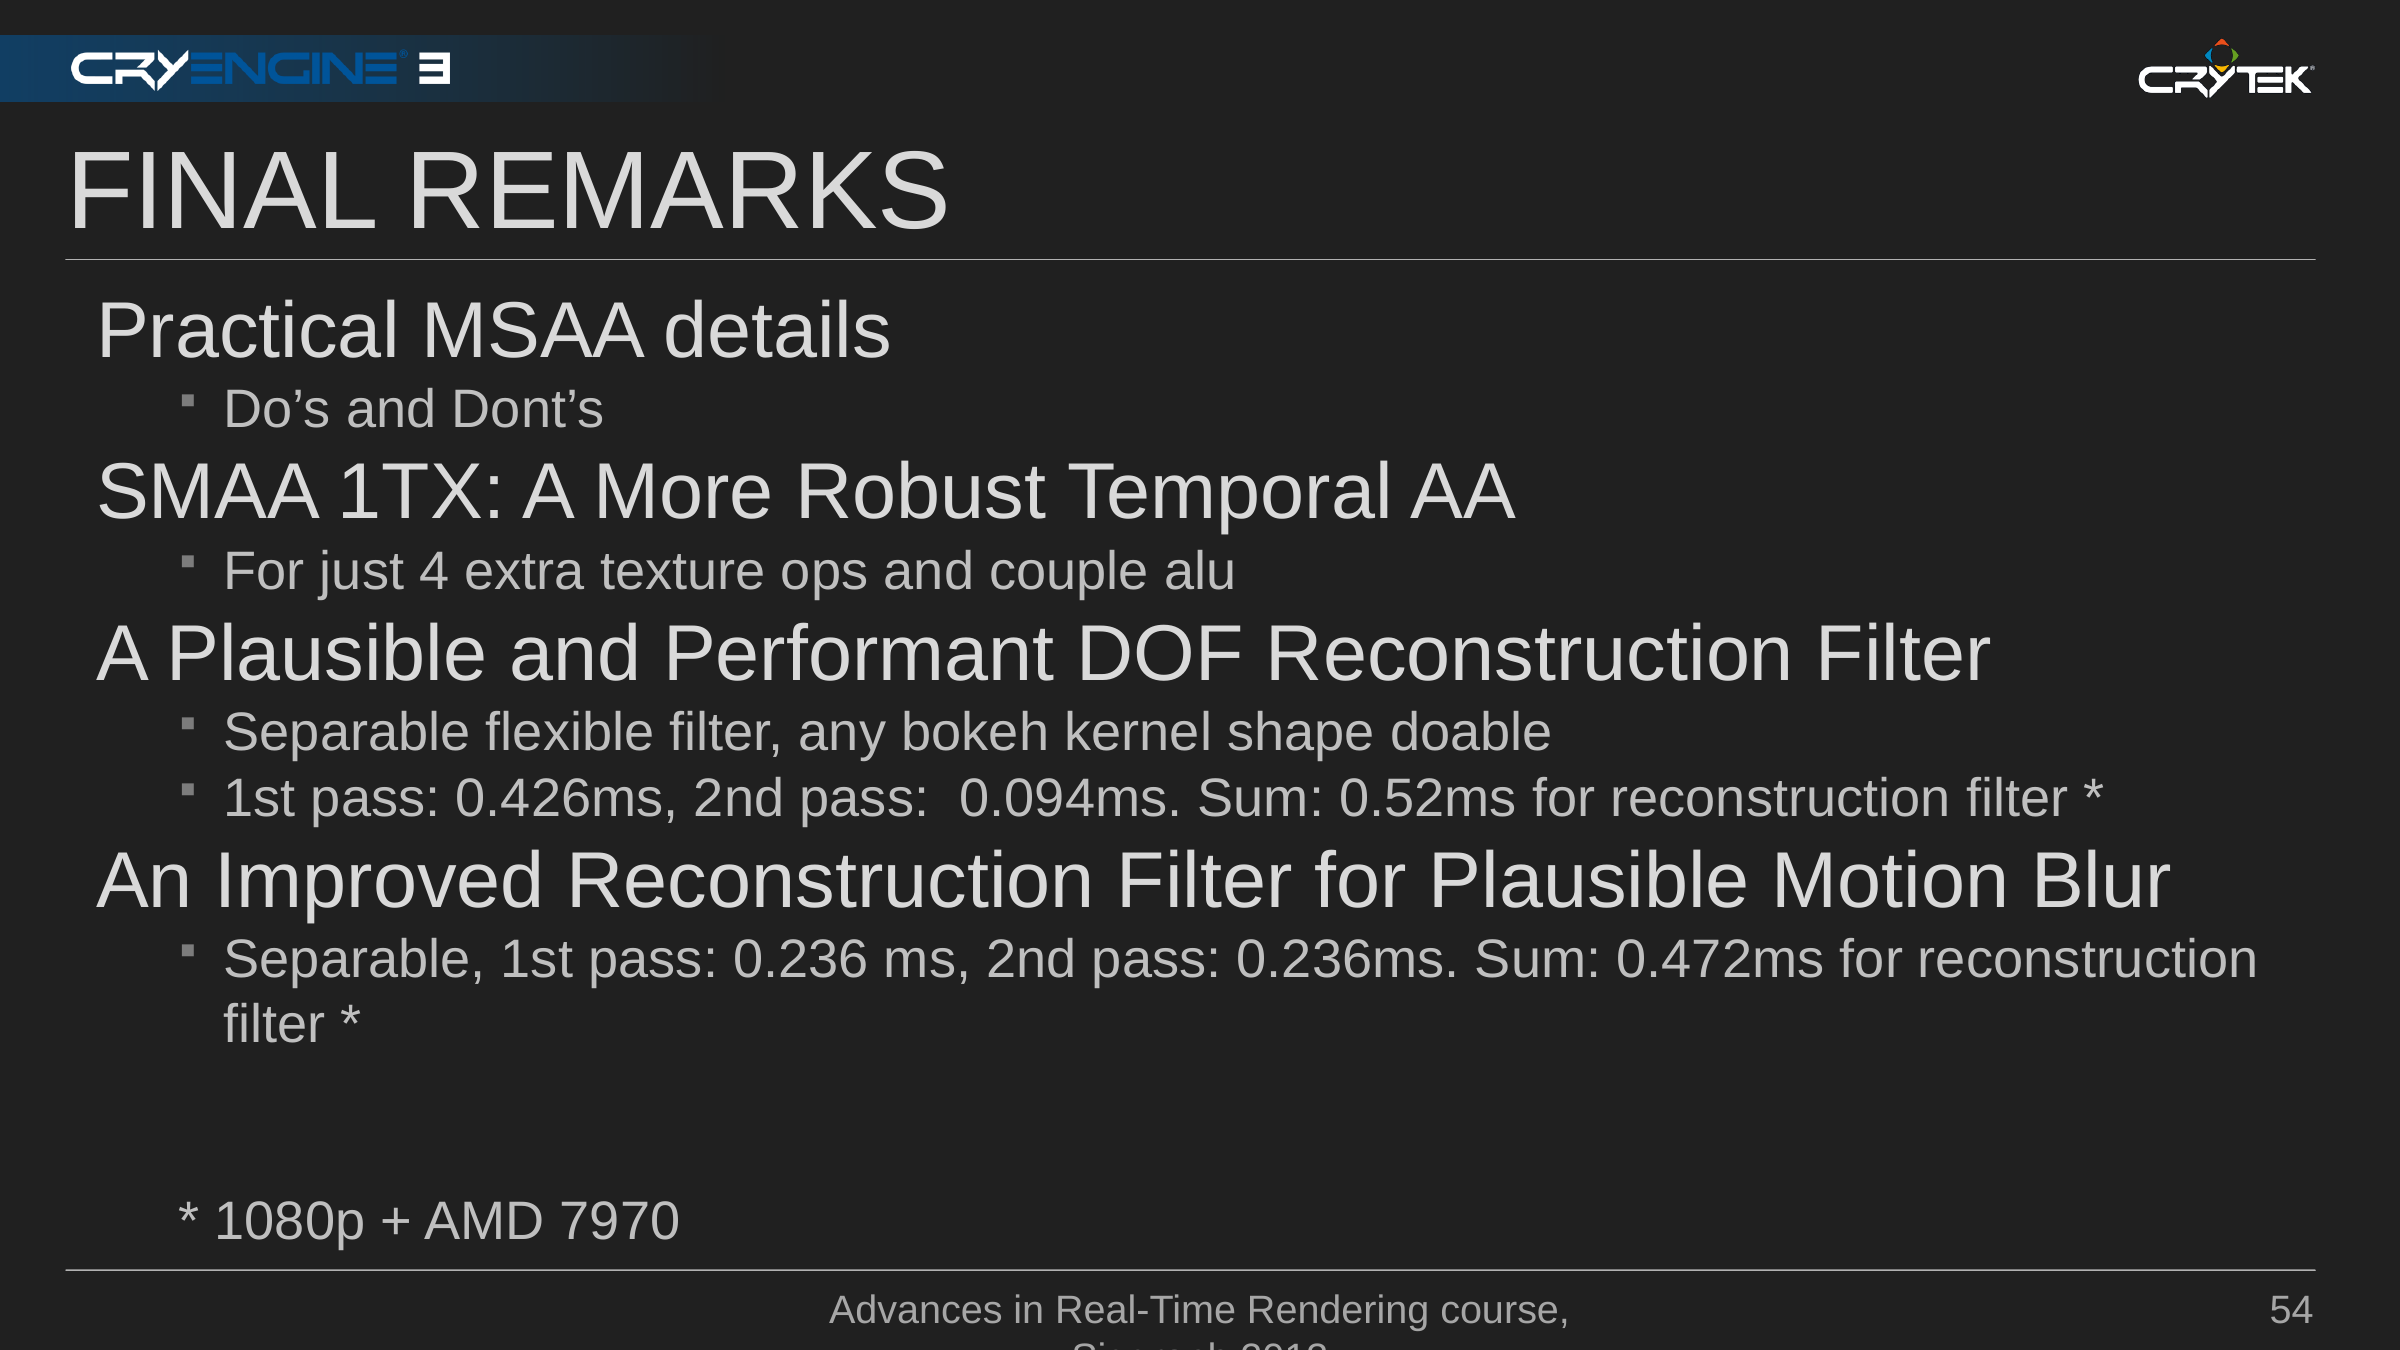

Final remarks
Practical MSAA details
Do’s and Dont’s
SMAA 1TX: A More Robust Temporal AA
For just 4 extra texture ops and couple alu
A Plausible and Performant DOF Reconstruction Filter
Separable flexible filter, any bokeh kernel shape doable
1st pass: 0.426ms, 2nd pass:  0.094ms. Sum: 0.52ms for reconstruction filter *
An Improved Reconstruction Filter for Plausible Motion Blur
Separable, 1st pass: 0.236 ms, 2nd pass: 0.236ms. Sum: 0.472ms for reconstruction filter *

* 1080p + AMD 7970